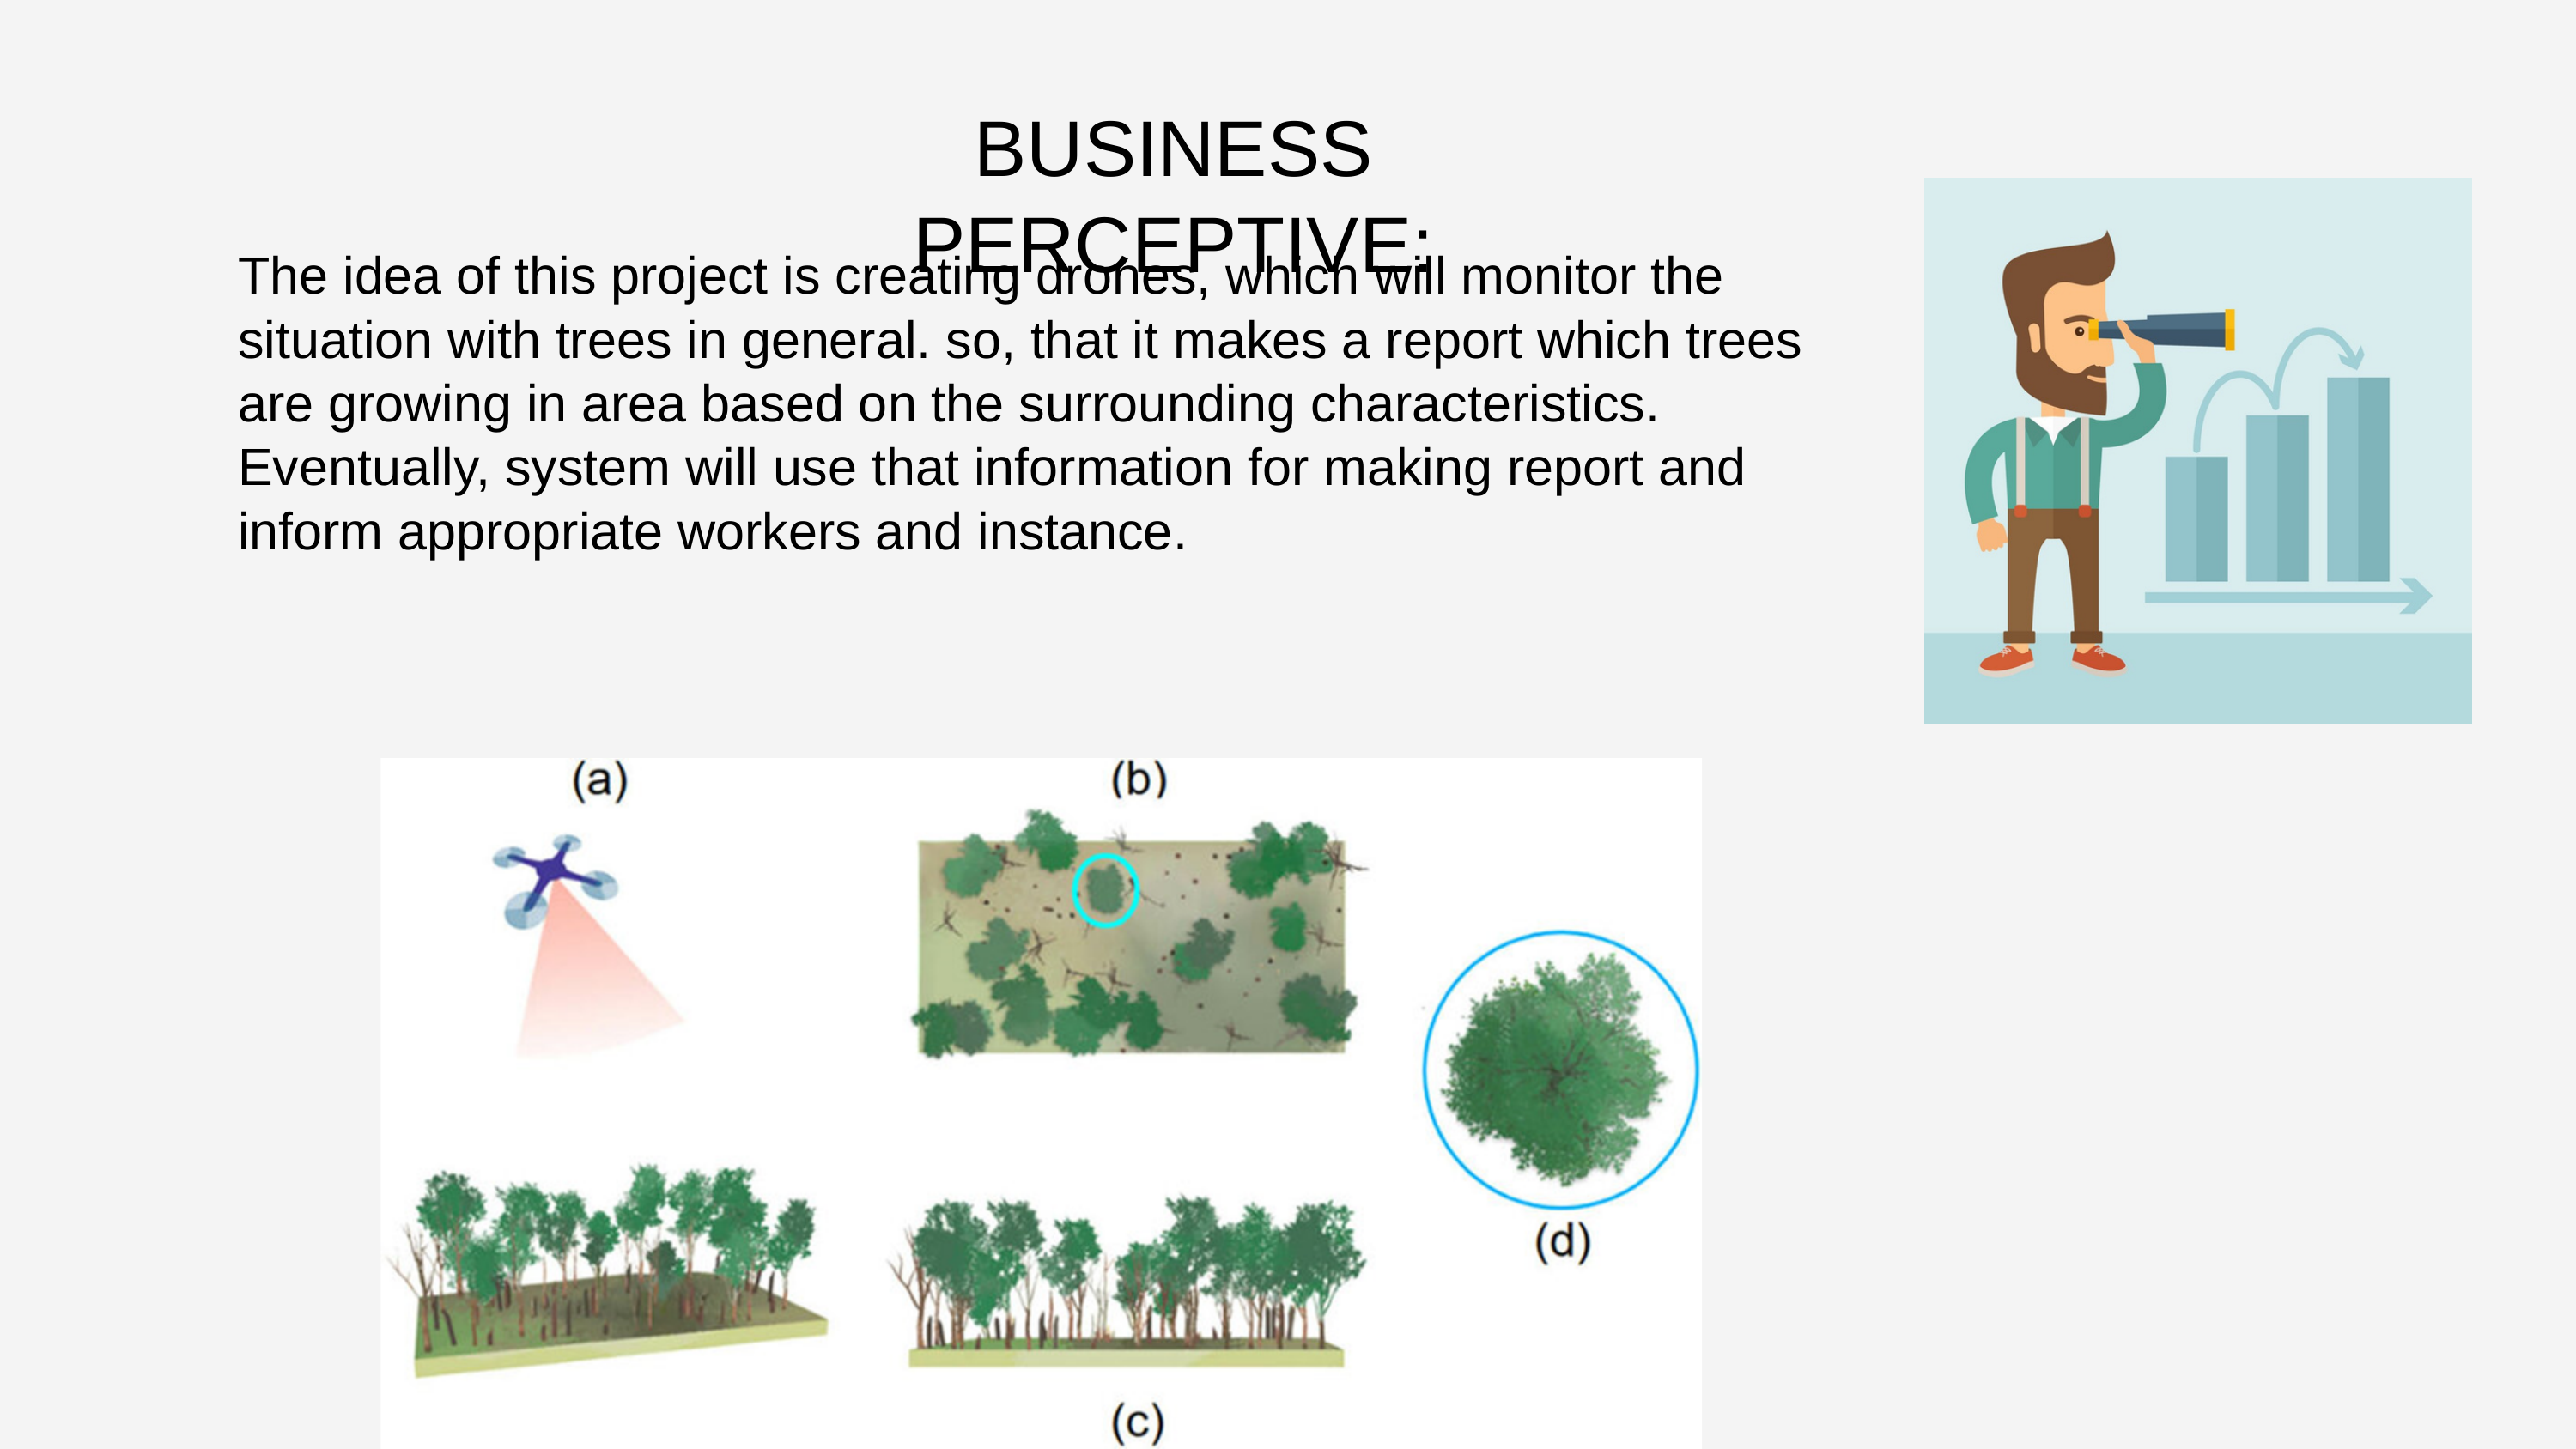

BUSINESS PERCEPTIVE:

The idea of this project is creating drones, which will monitor the situation with trees in general. so, that it makes a report which trees are growing in area based on the surrounding characteristics. Eventually, system will use that information for making report and inform appropriate workers and instance.